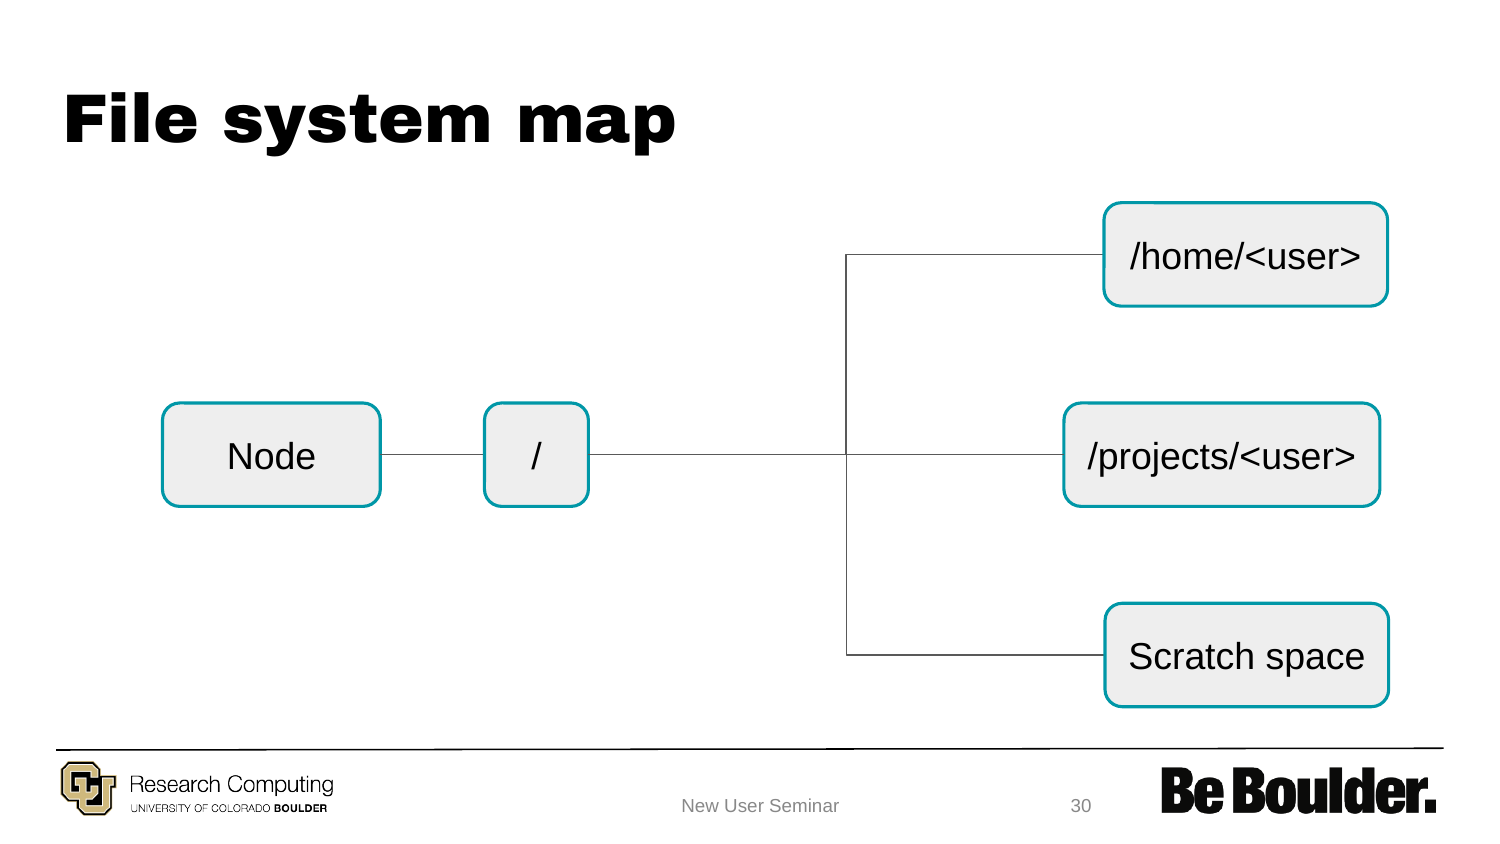

# File system map
/home/<user>
/projects/<user>
Node
Scratch space
/
New User Seminar
30